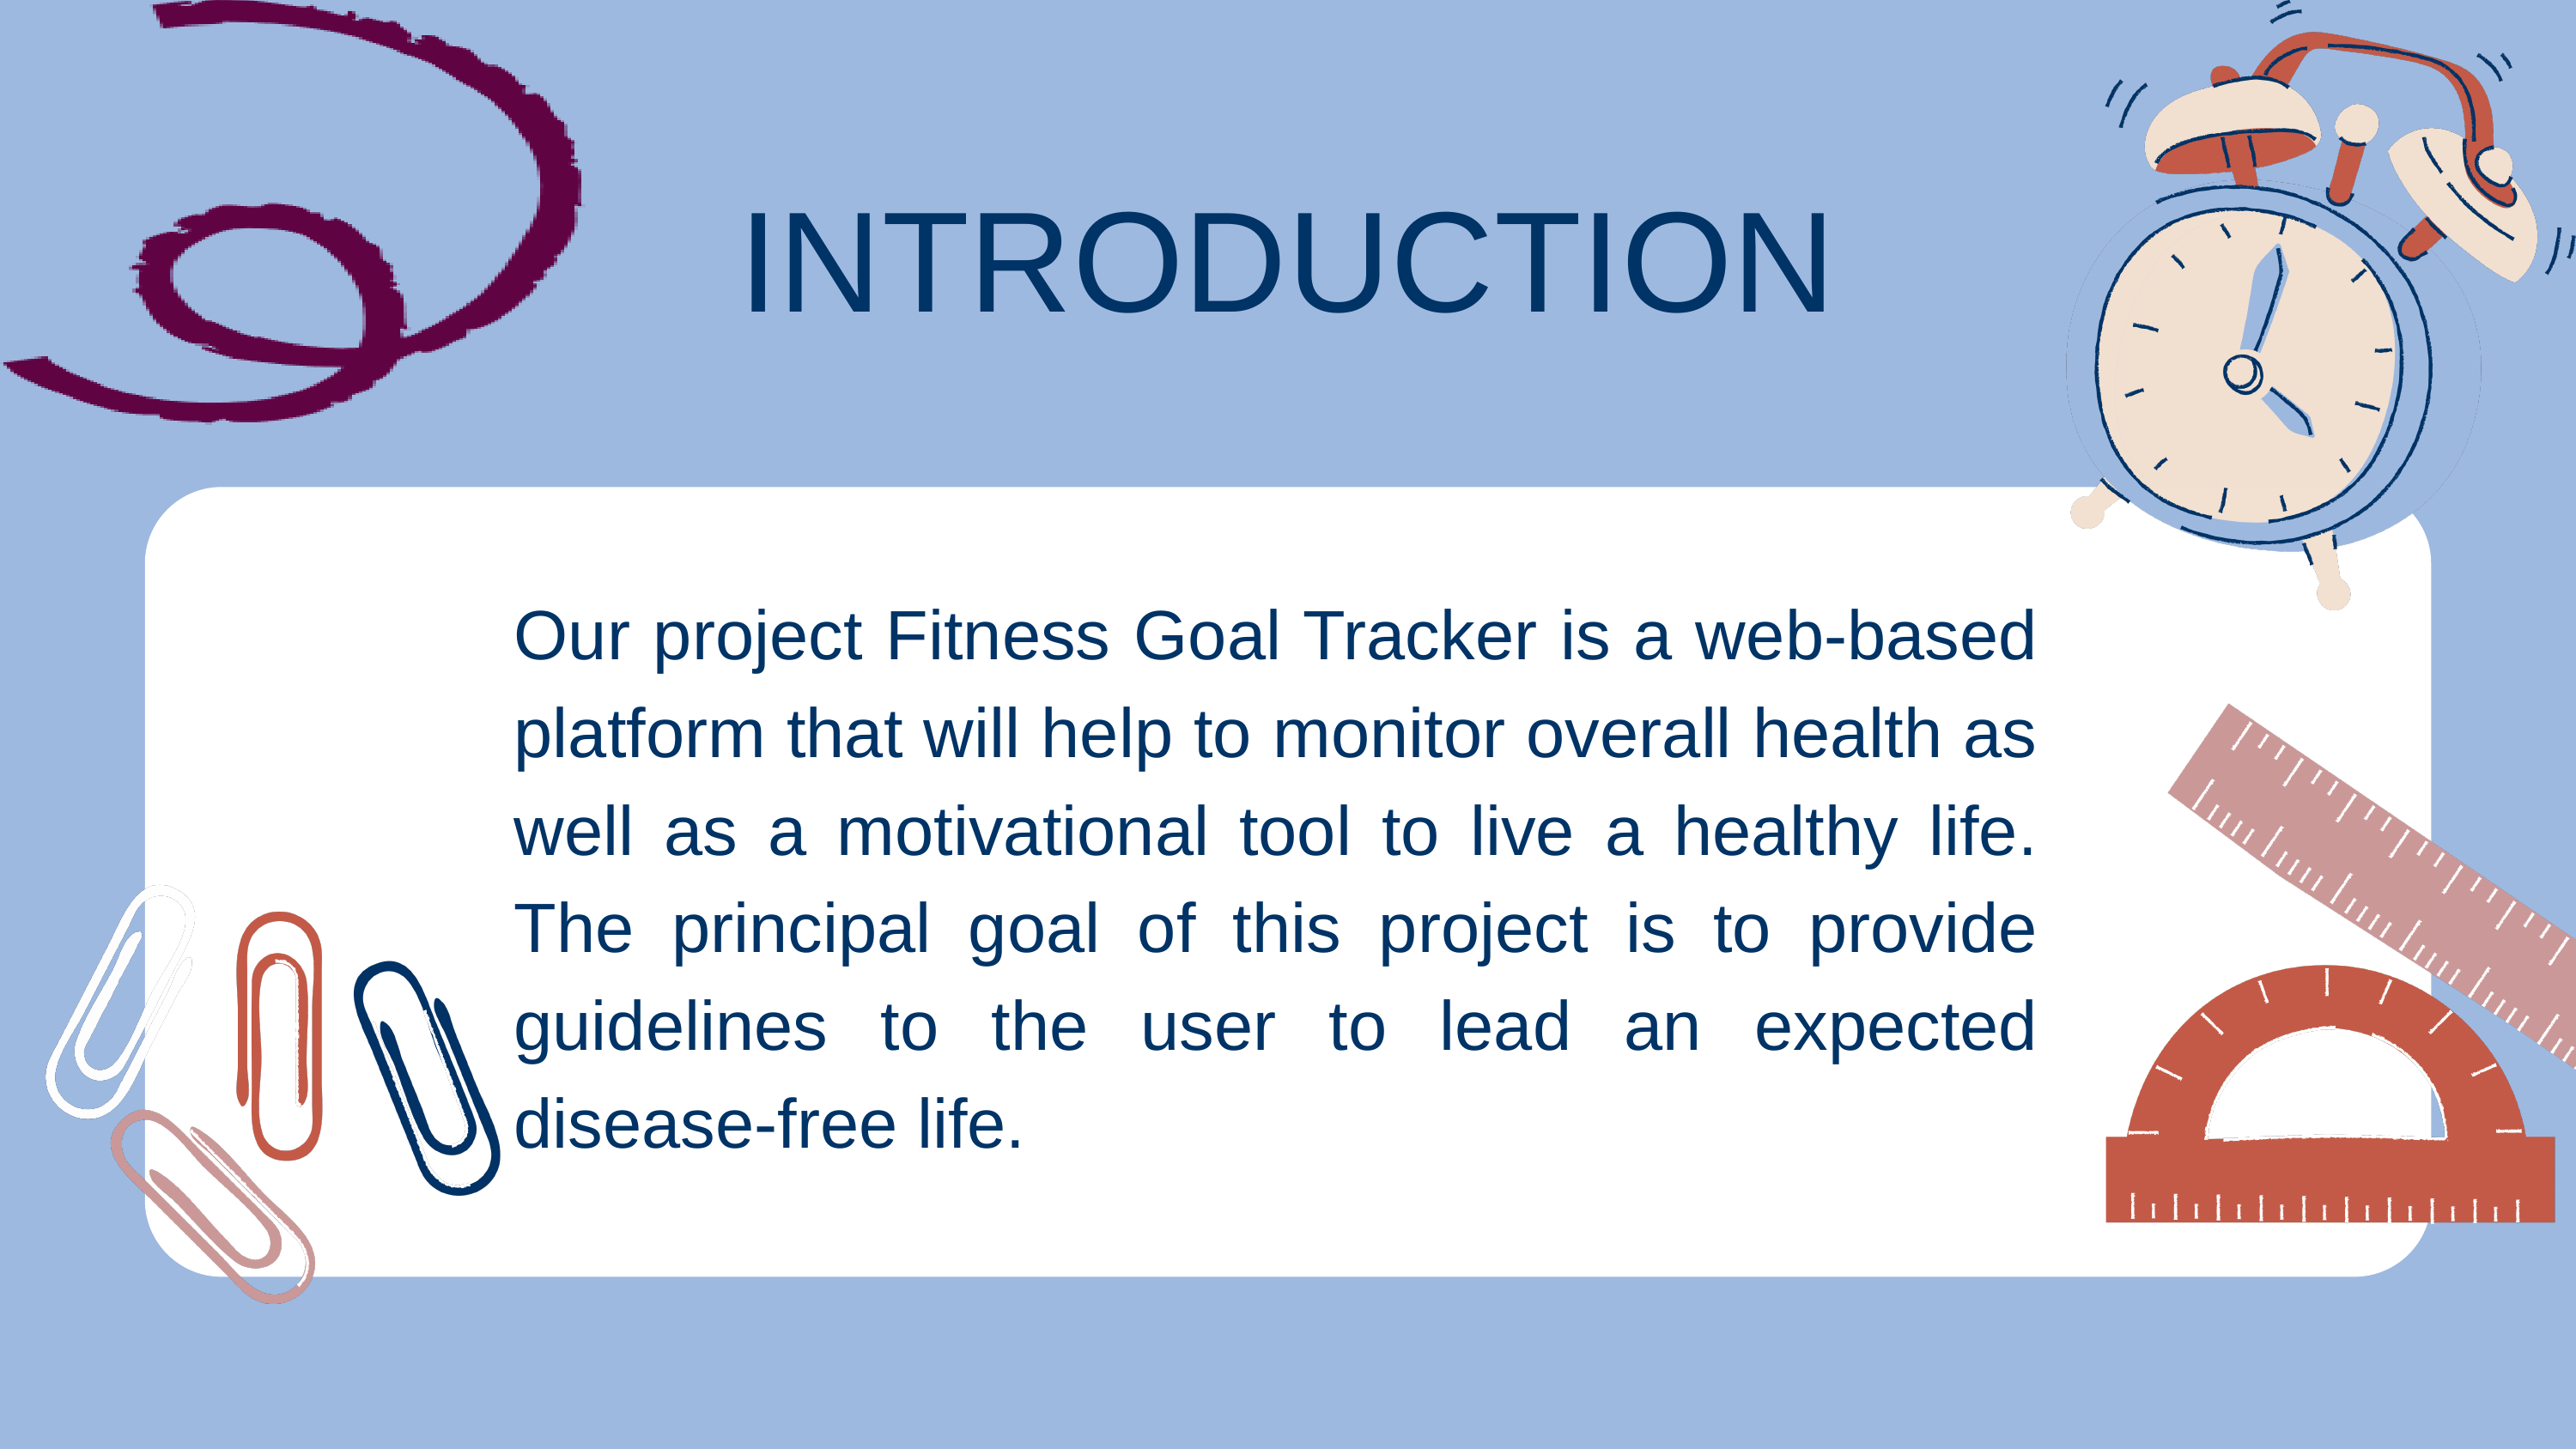

INTRODUCTION

Our project Fitness Goal Tracker is a web-based platform that will help to monitor overall health as well as a motivational tool to live a healthy life. The principal goal of this project is to provide guidelines to the user to lead an expected disease-free life.